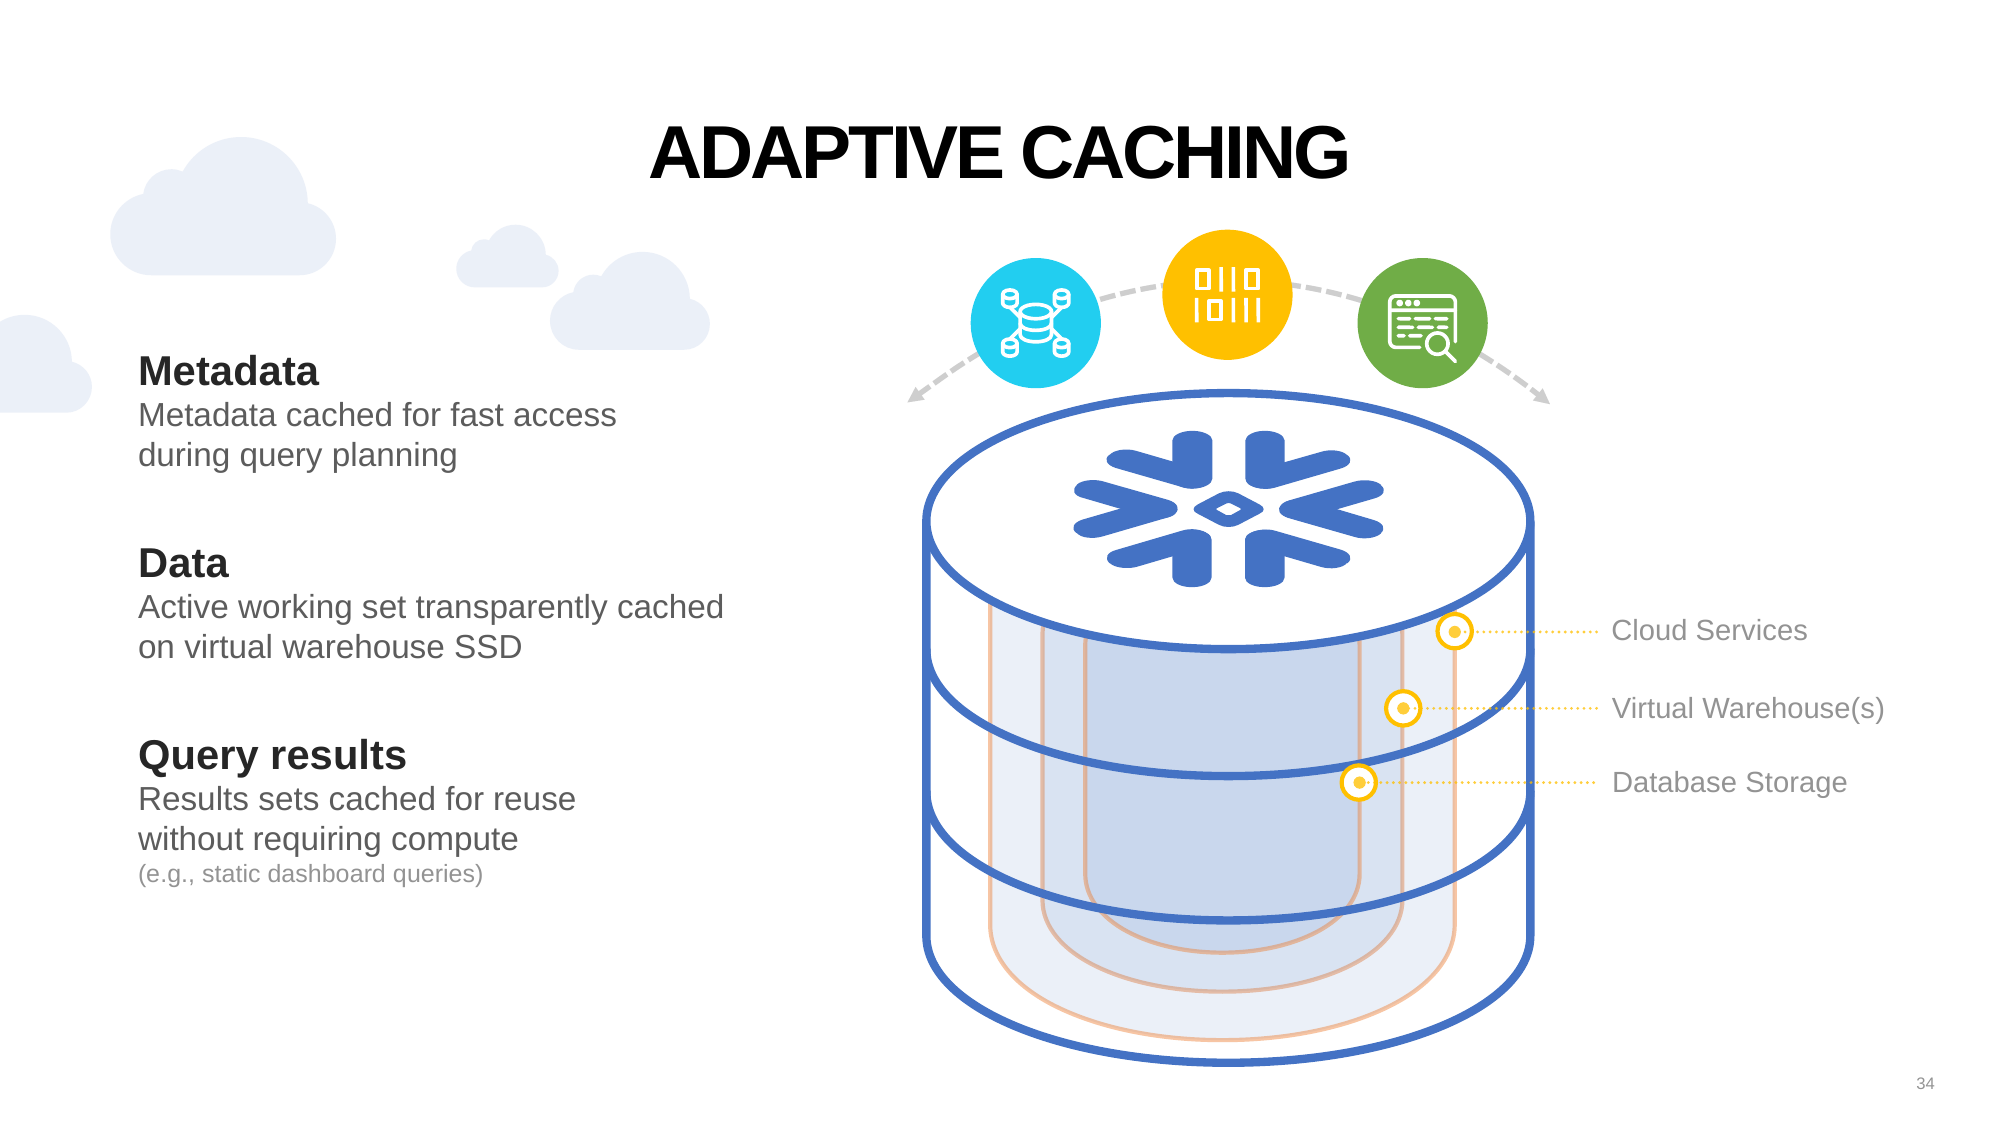

Adaptive caching

Metadata
Metadata cached for fast access
during query planning

Data
Active working set transparently cached on virtual warehouse SSD

Cloud Services

Virtual Warehouse(s)

Query results
Results sets cached for reuse
without requiring compute
(e.g., static dashboard queries)
Database Storage

34